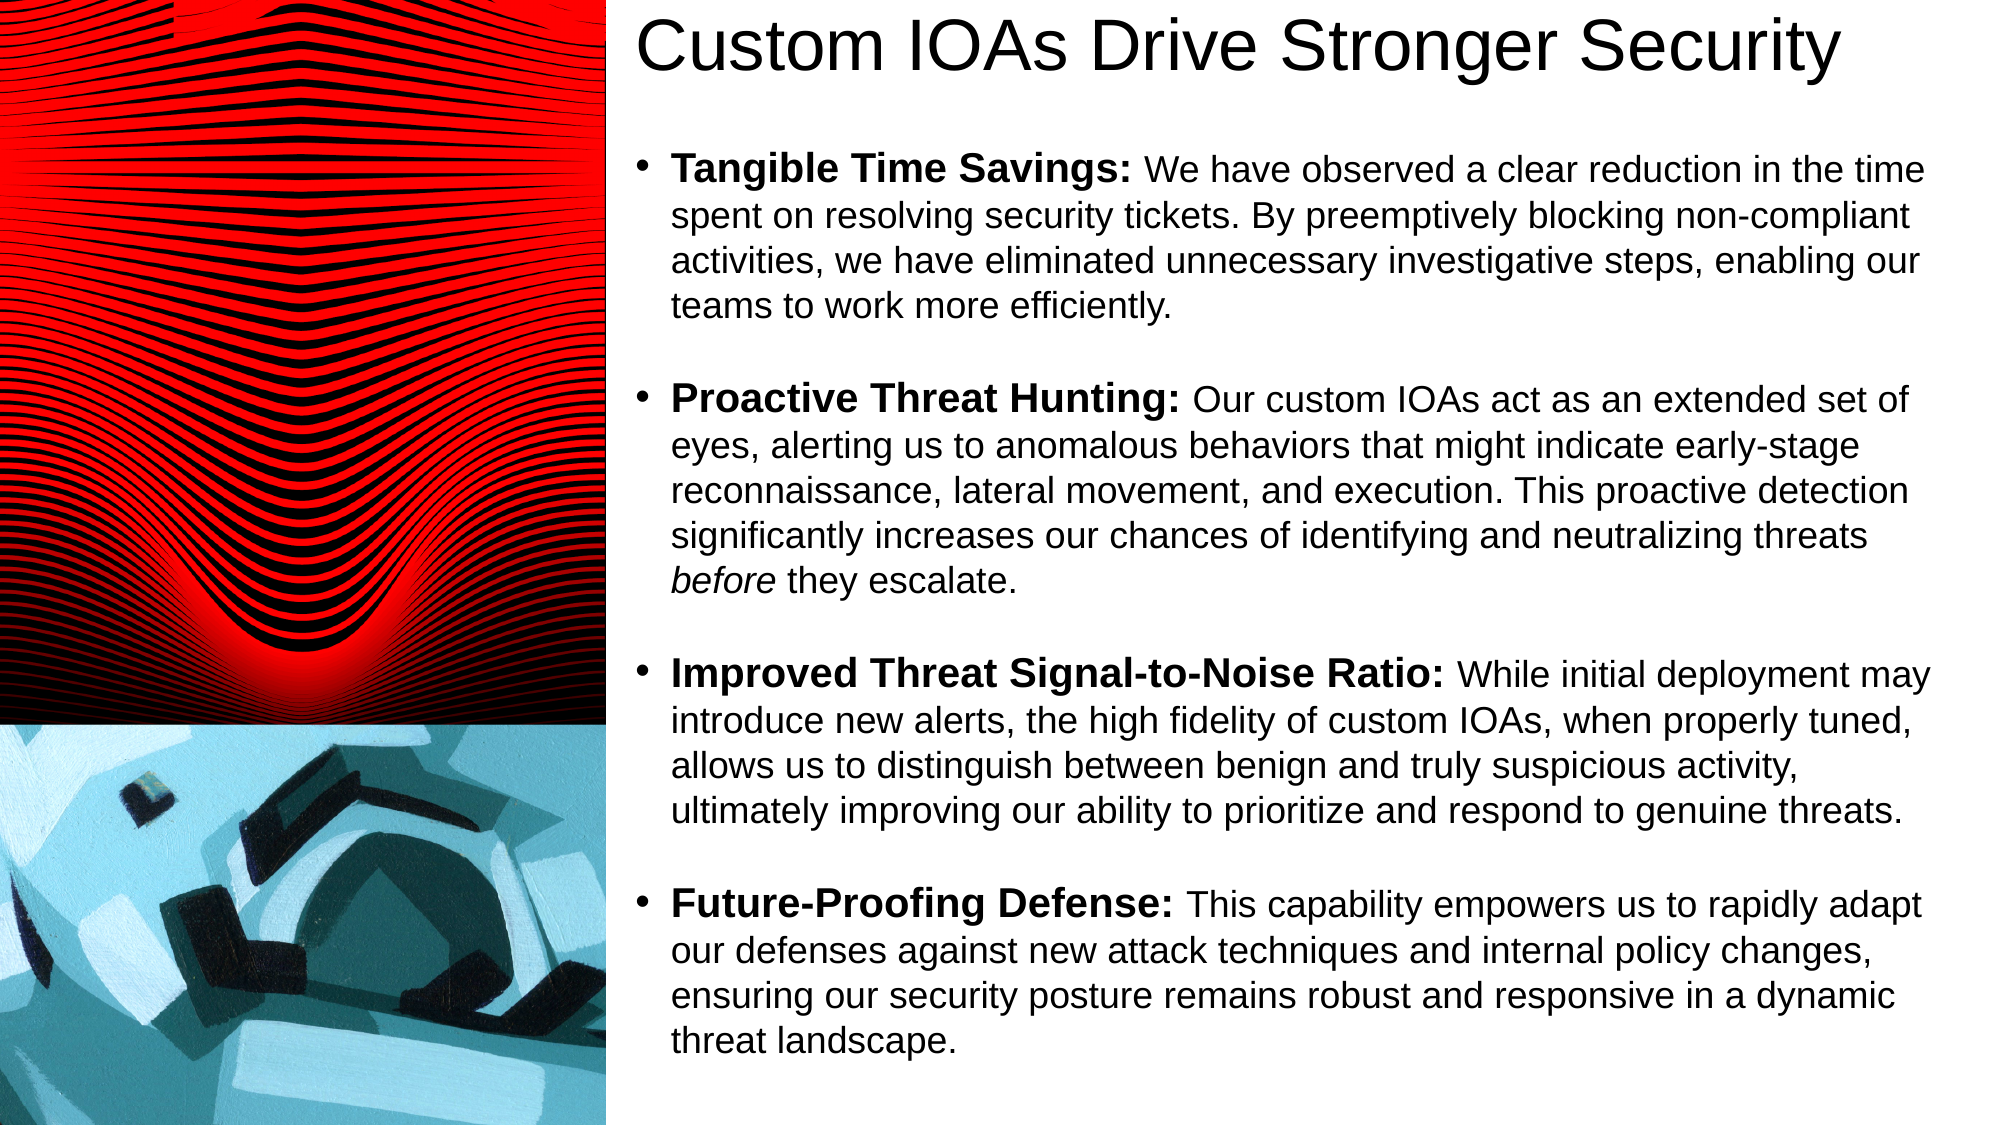

Custom IOAs Drive Stronger Security
Tangible Time Savings: We have observed a clear reduction in the time spent on resolving security tickets. By preemptively blocking non-compliant activities, we have eliminated unnecessary investigative steps, enabling our teams to work more efficiently.
Proactive Threat Hunting: Our custom IOAs act as an extended set of eyes, alerting us to anomalous behaviors that might indicate early-stage reconnaissance, lateral movement, and execution. This proactive detection significantly increases our chances of identifying and neutralizing threats before they escalate.
Improved Threat Signal-to-Noise Ratio: While initial deployment may introduce new alerts, the high fidelity of custom IOAs, when properly tuned, allows us to distinguish between benign and truly suspicious activity, ultimately improving our ability to prioritize and respond to genuine threats.
Future-Proofing Defense: This capability empowers us to rapidly adapt our defenses against new attack techniques and internal policy changes, ensuring our security posture remains robust and responsive in a dynamic threat landscape.